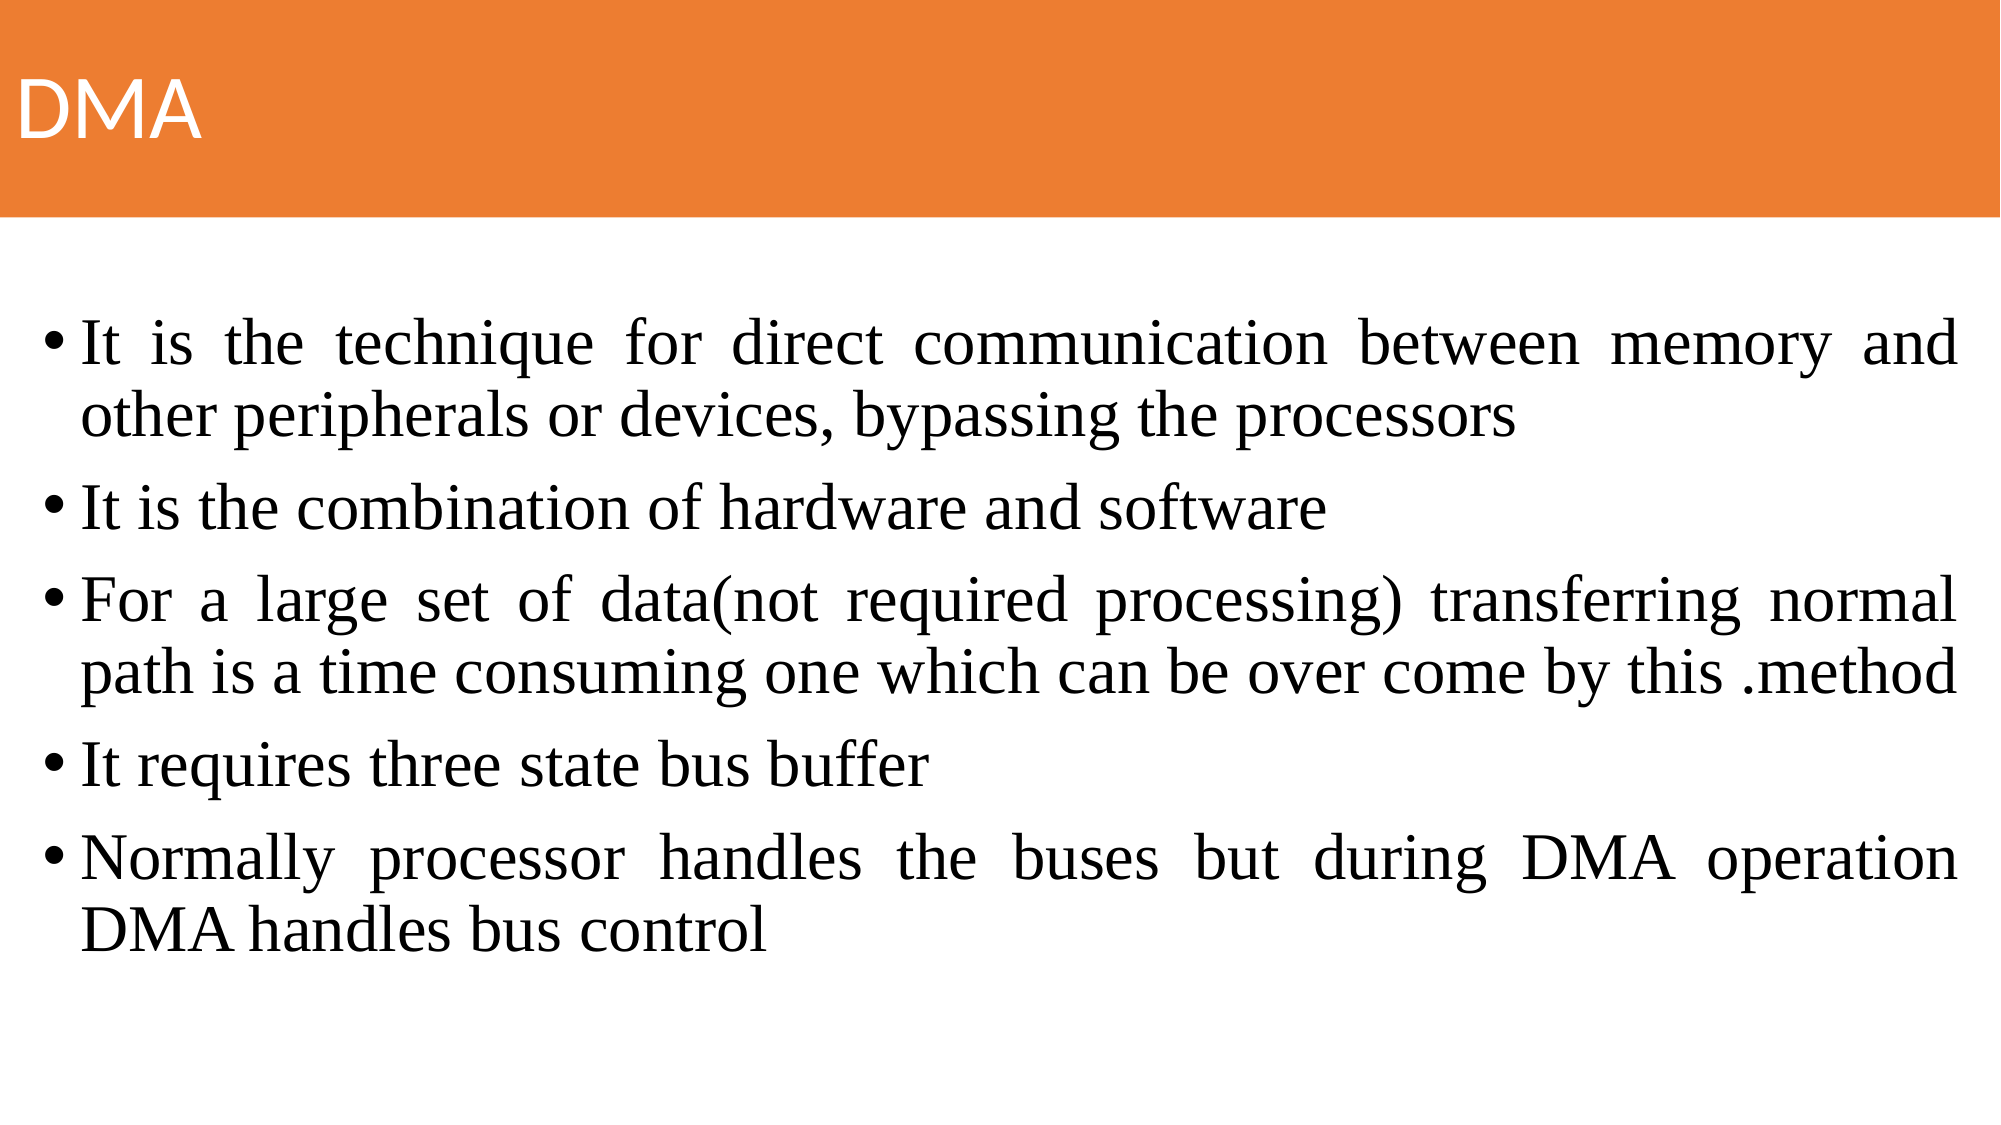

# DMA
It is the technique for direct communication between memory and other peripherals or devices, bypassing the processors
It is the combination of hardware and software
For a large set of data(not required processing) transferring normal path is a time consuming one which can be over come by this .method
It requires three state bus buffer
Normally processor handles the buses but during DMA operation DMA handles bus control